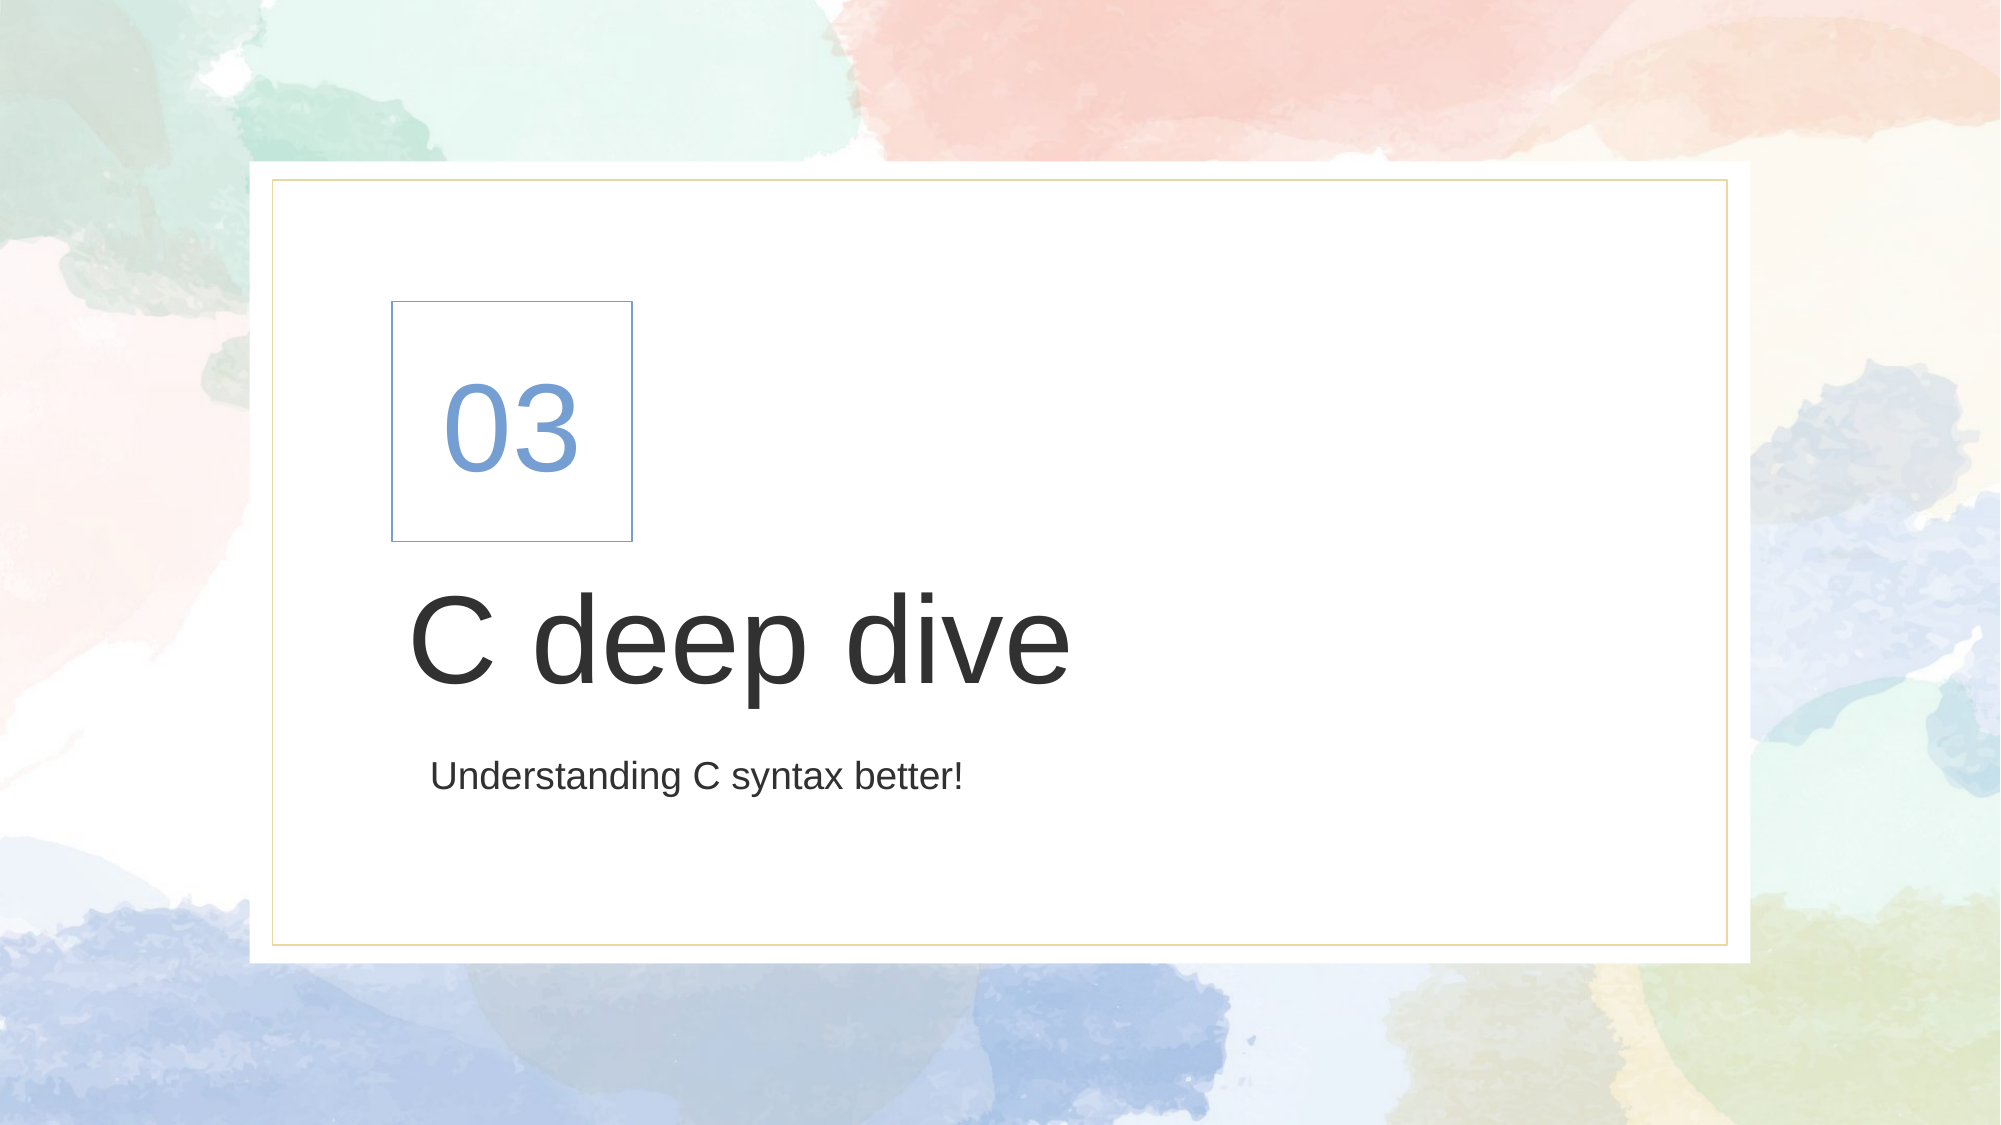

03
# C deep dive
Understanding C syntax better!